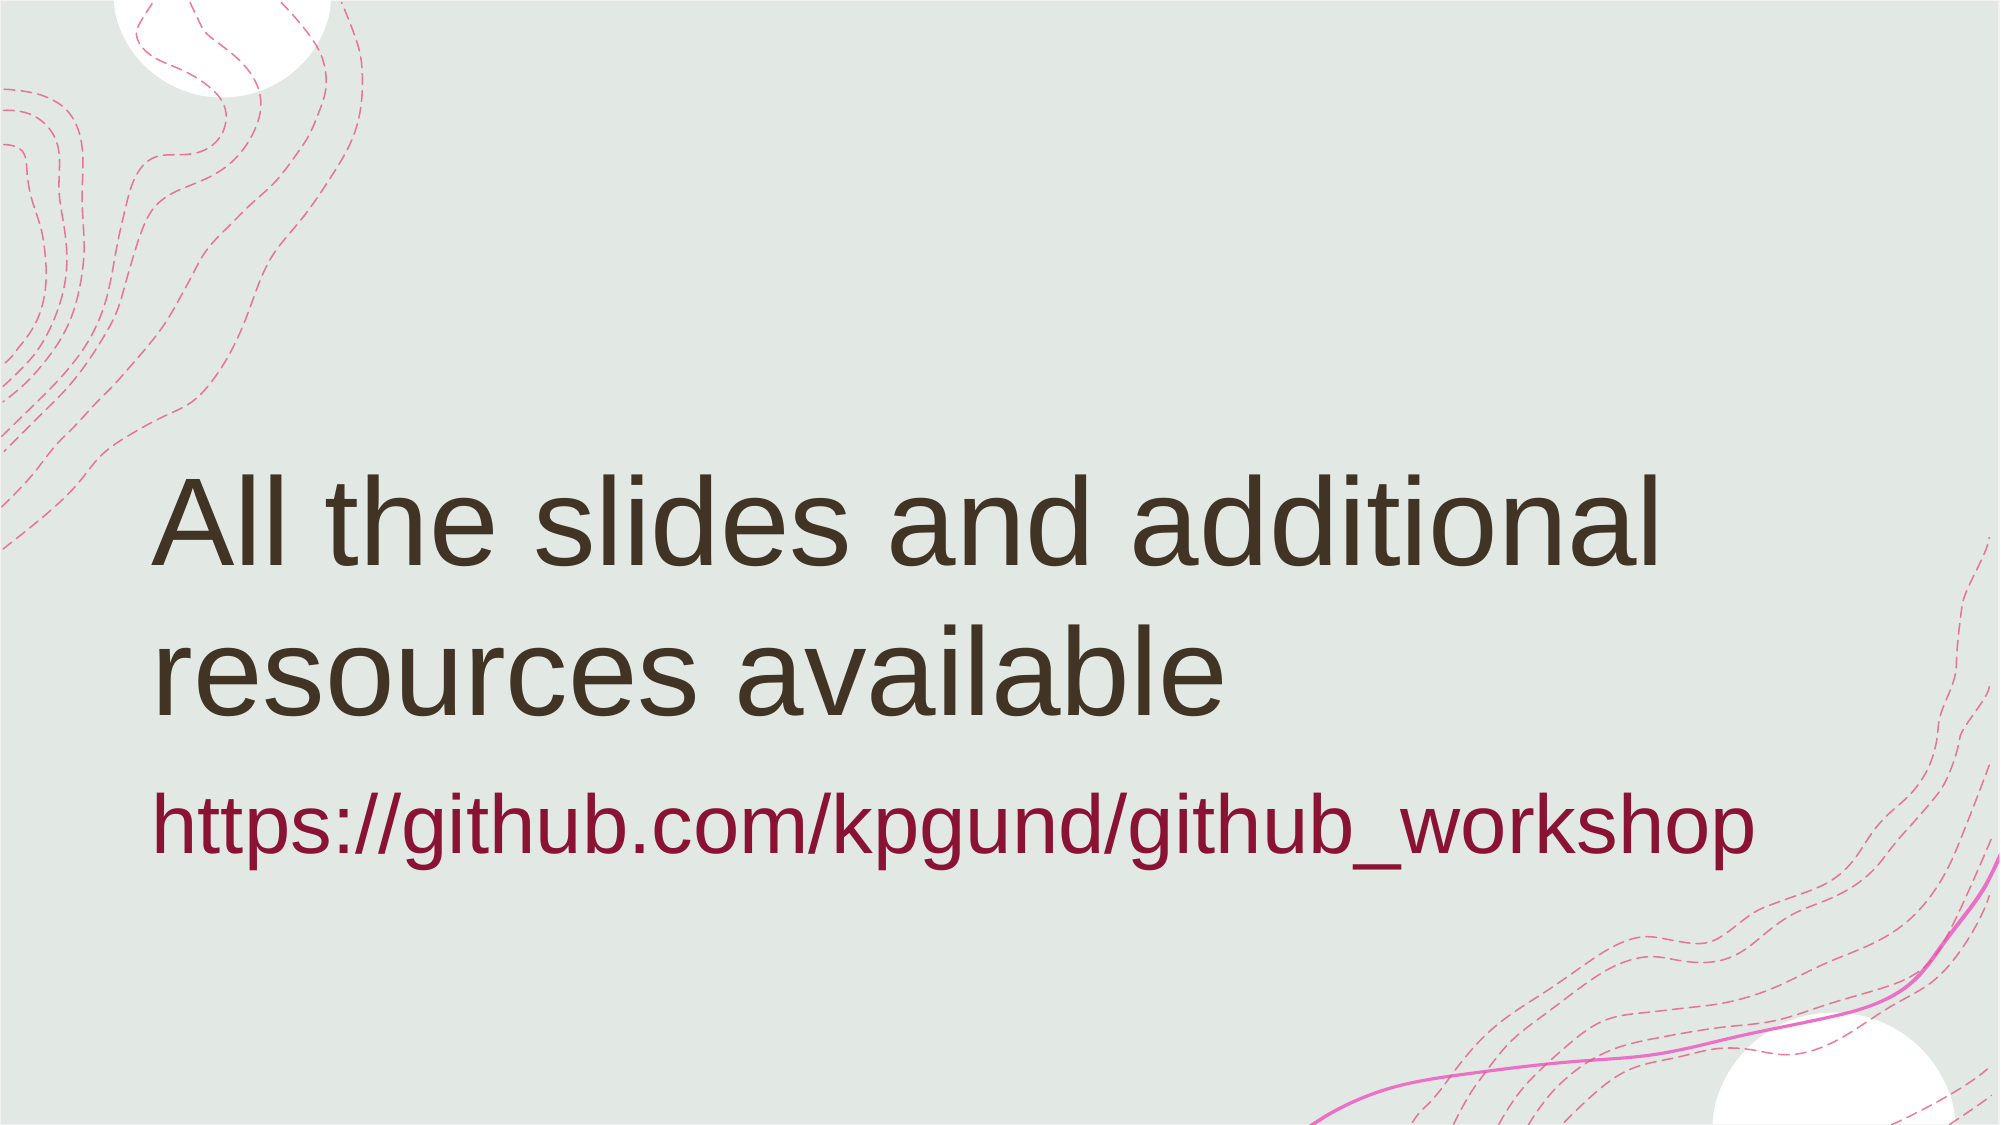

# All the slides and additional resources available
https://github.com/kpgund/github_workshop